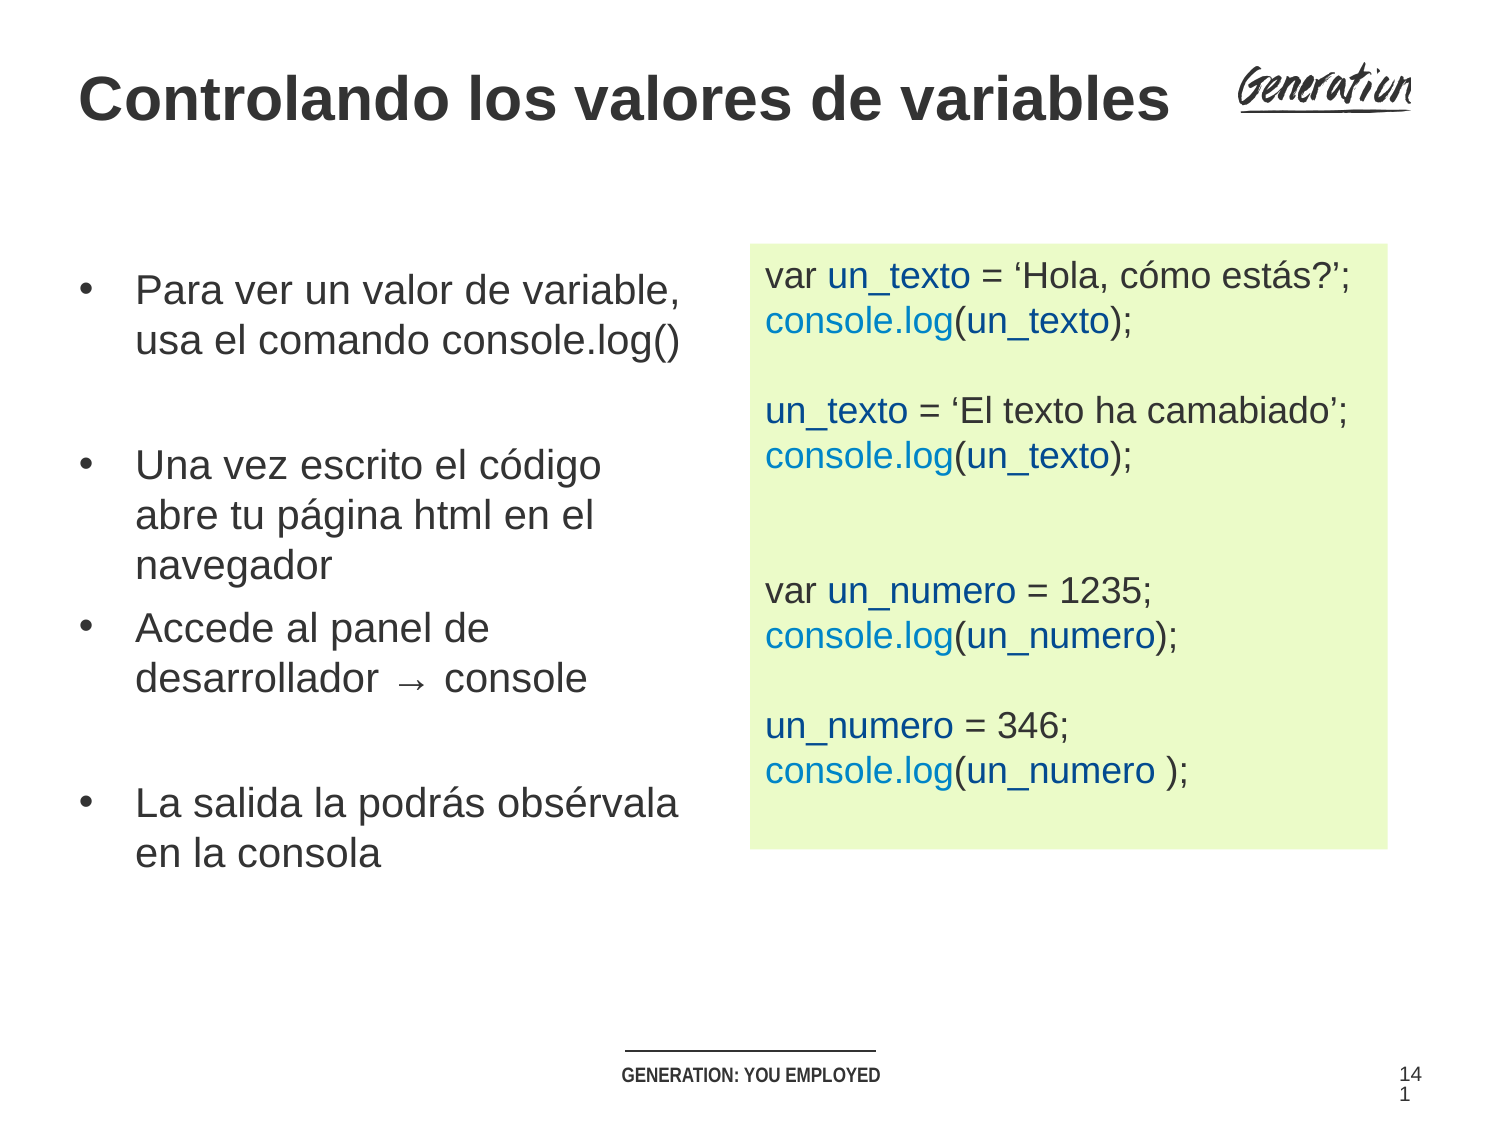

Controlando los valores de variables
var un_texto = ‘Hola, cómo estás?’;
console.log(un_texto);

un_texto = ‘El texto ha camabiado’;
console.log(un_texto);

var un_numero = 1235;
console.log(un_numero);

un_numero = 346;
console.log(un_numero );

Para ver un valor de variable, usa el comando console.log()

Una vez escrito el código abre tu página html en el navegador
Accede al panel de desarrollador → console

La salida la podrás obsérvala en la consola